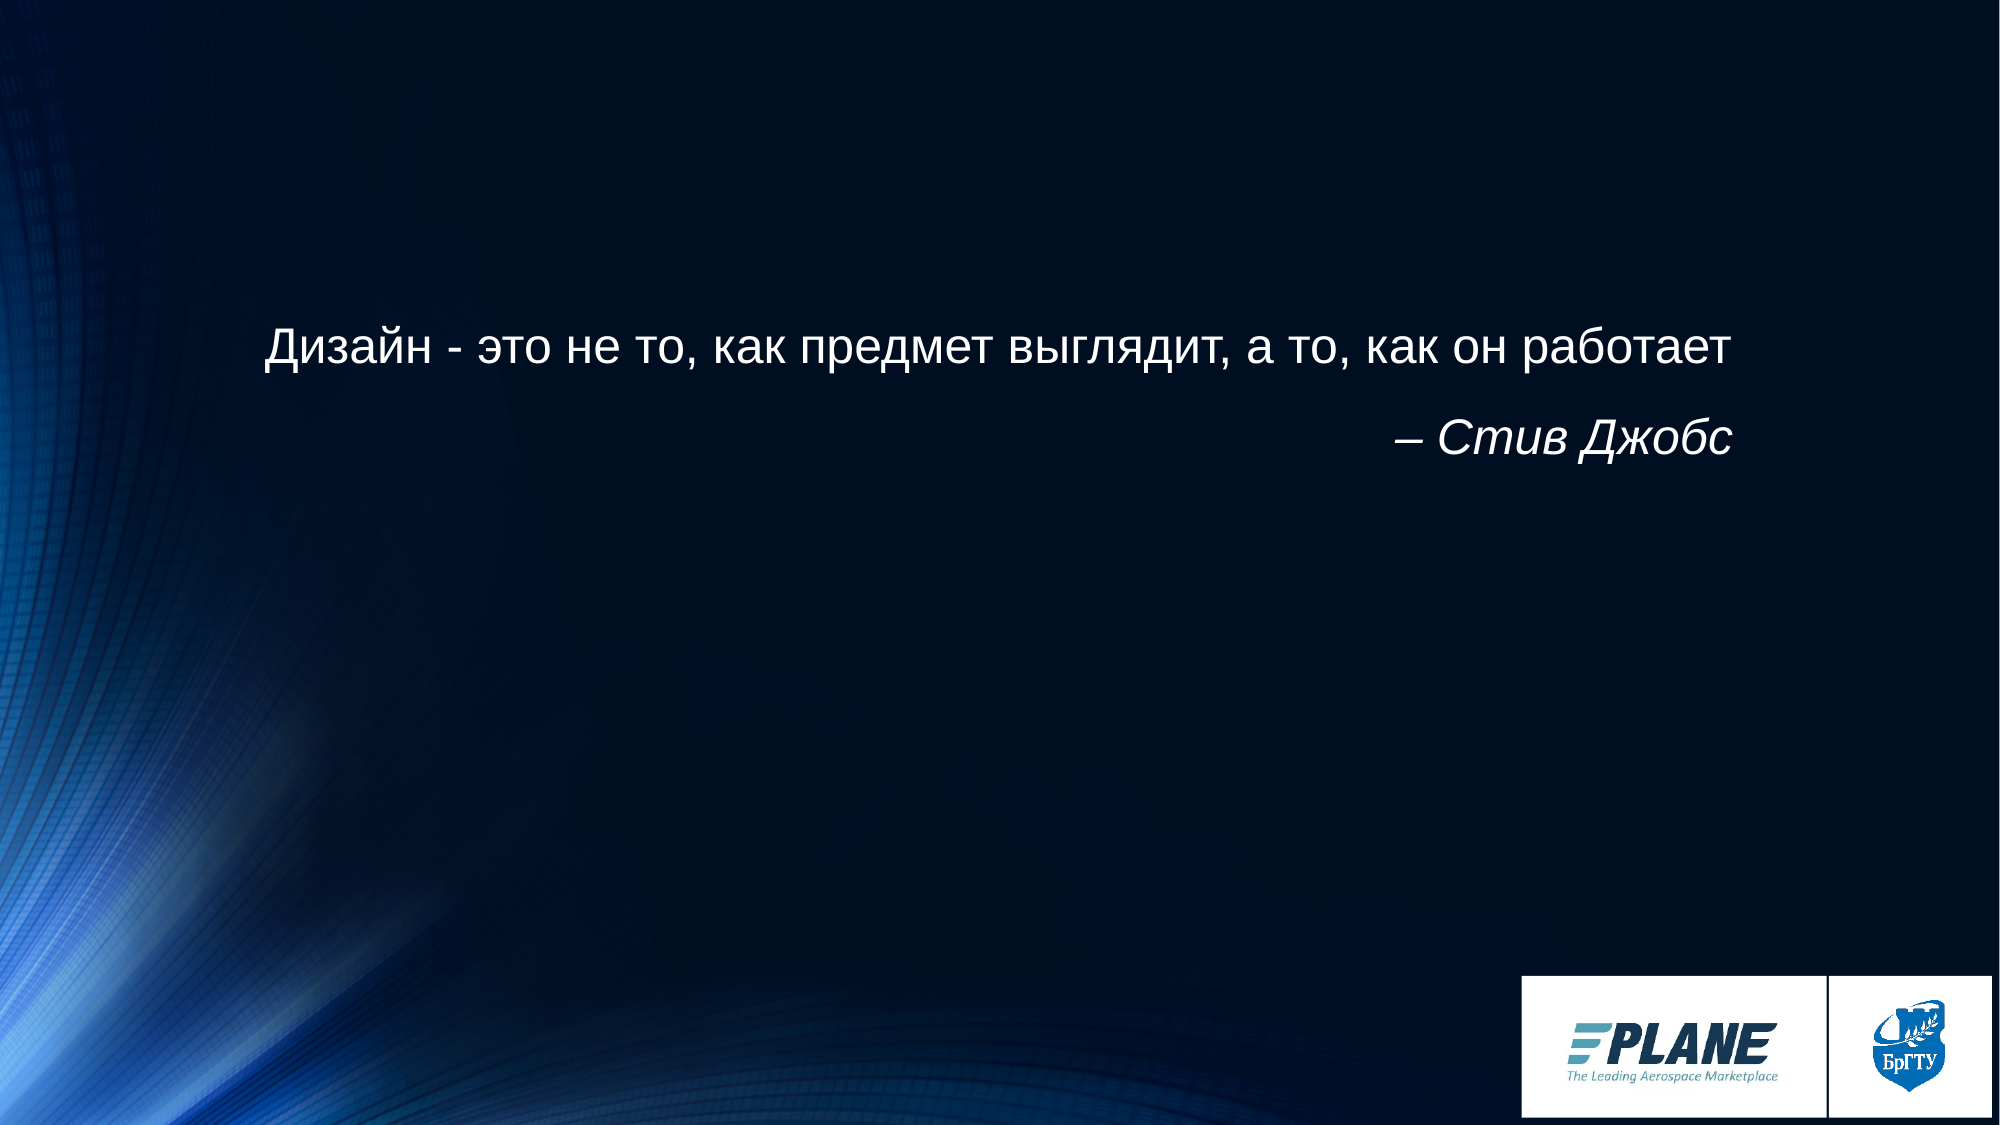

Дизайн - это не то, как предмет выглядит, а то, как он работает
– Стив Джобс